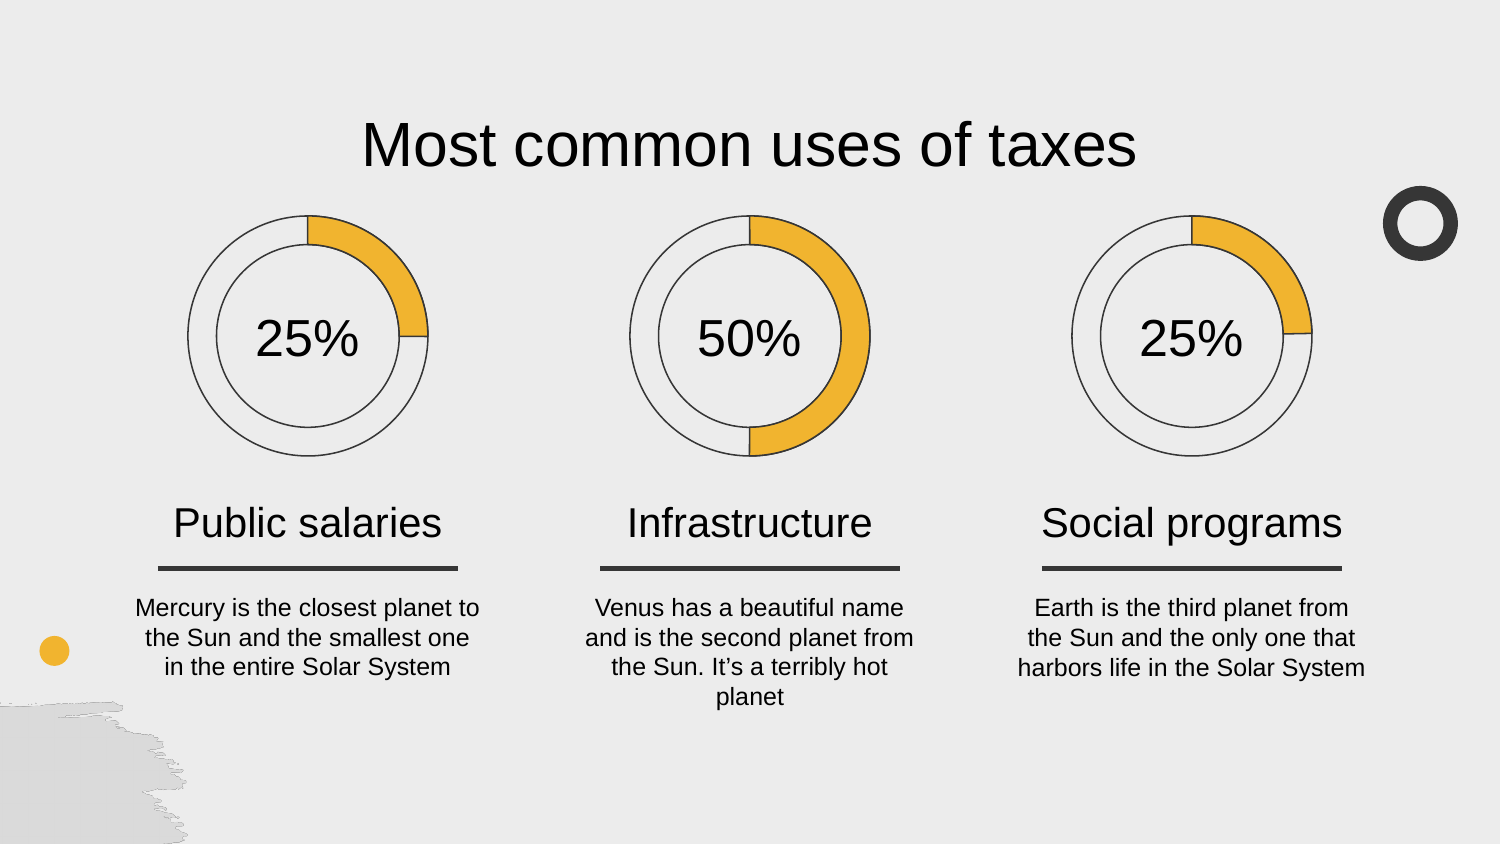

Most common uses of taxes

# 25%
50%
25%
Public salaries
Infrastructure
Social programs
Mercury is the closest planet to the Sun and the smallest one in the entire Solar System
Venus has a beautiful name and is the second planet from the Sun. It’s a terribly hot planet
Earth is the third planet from the Sun and the only one that harbors life in the Solar System